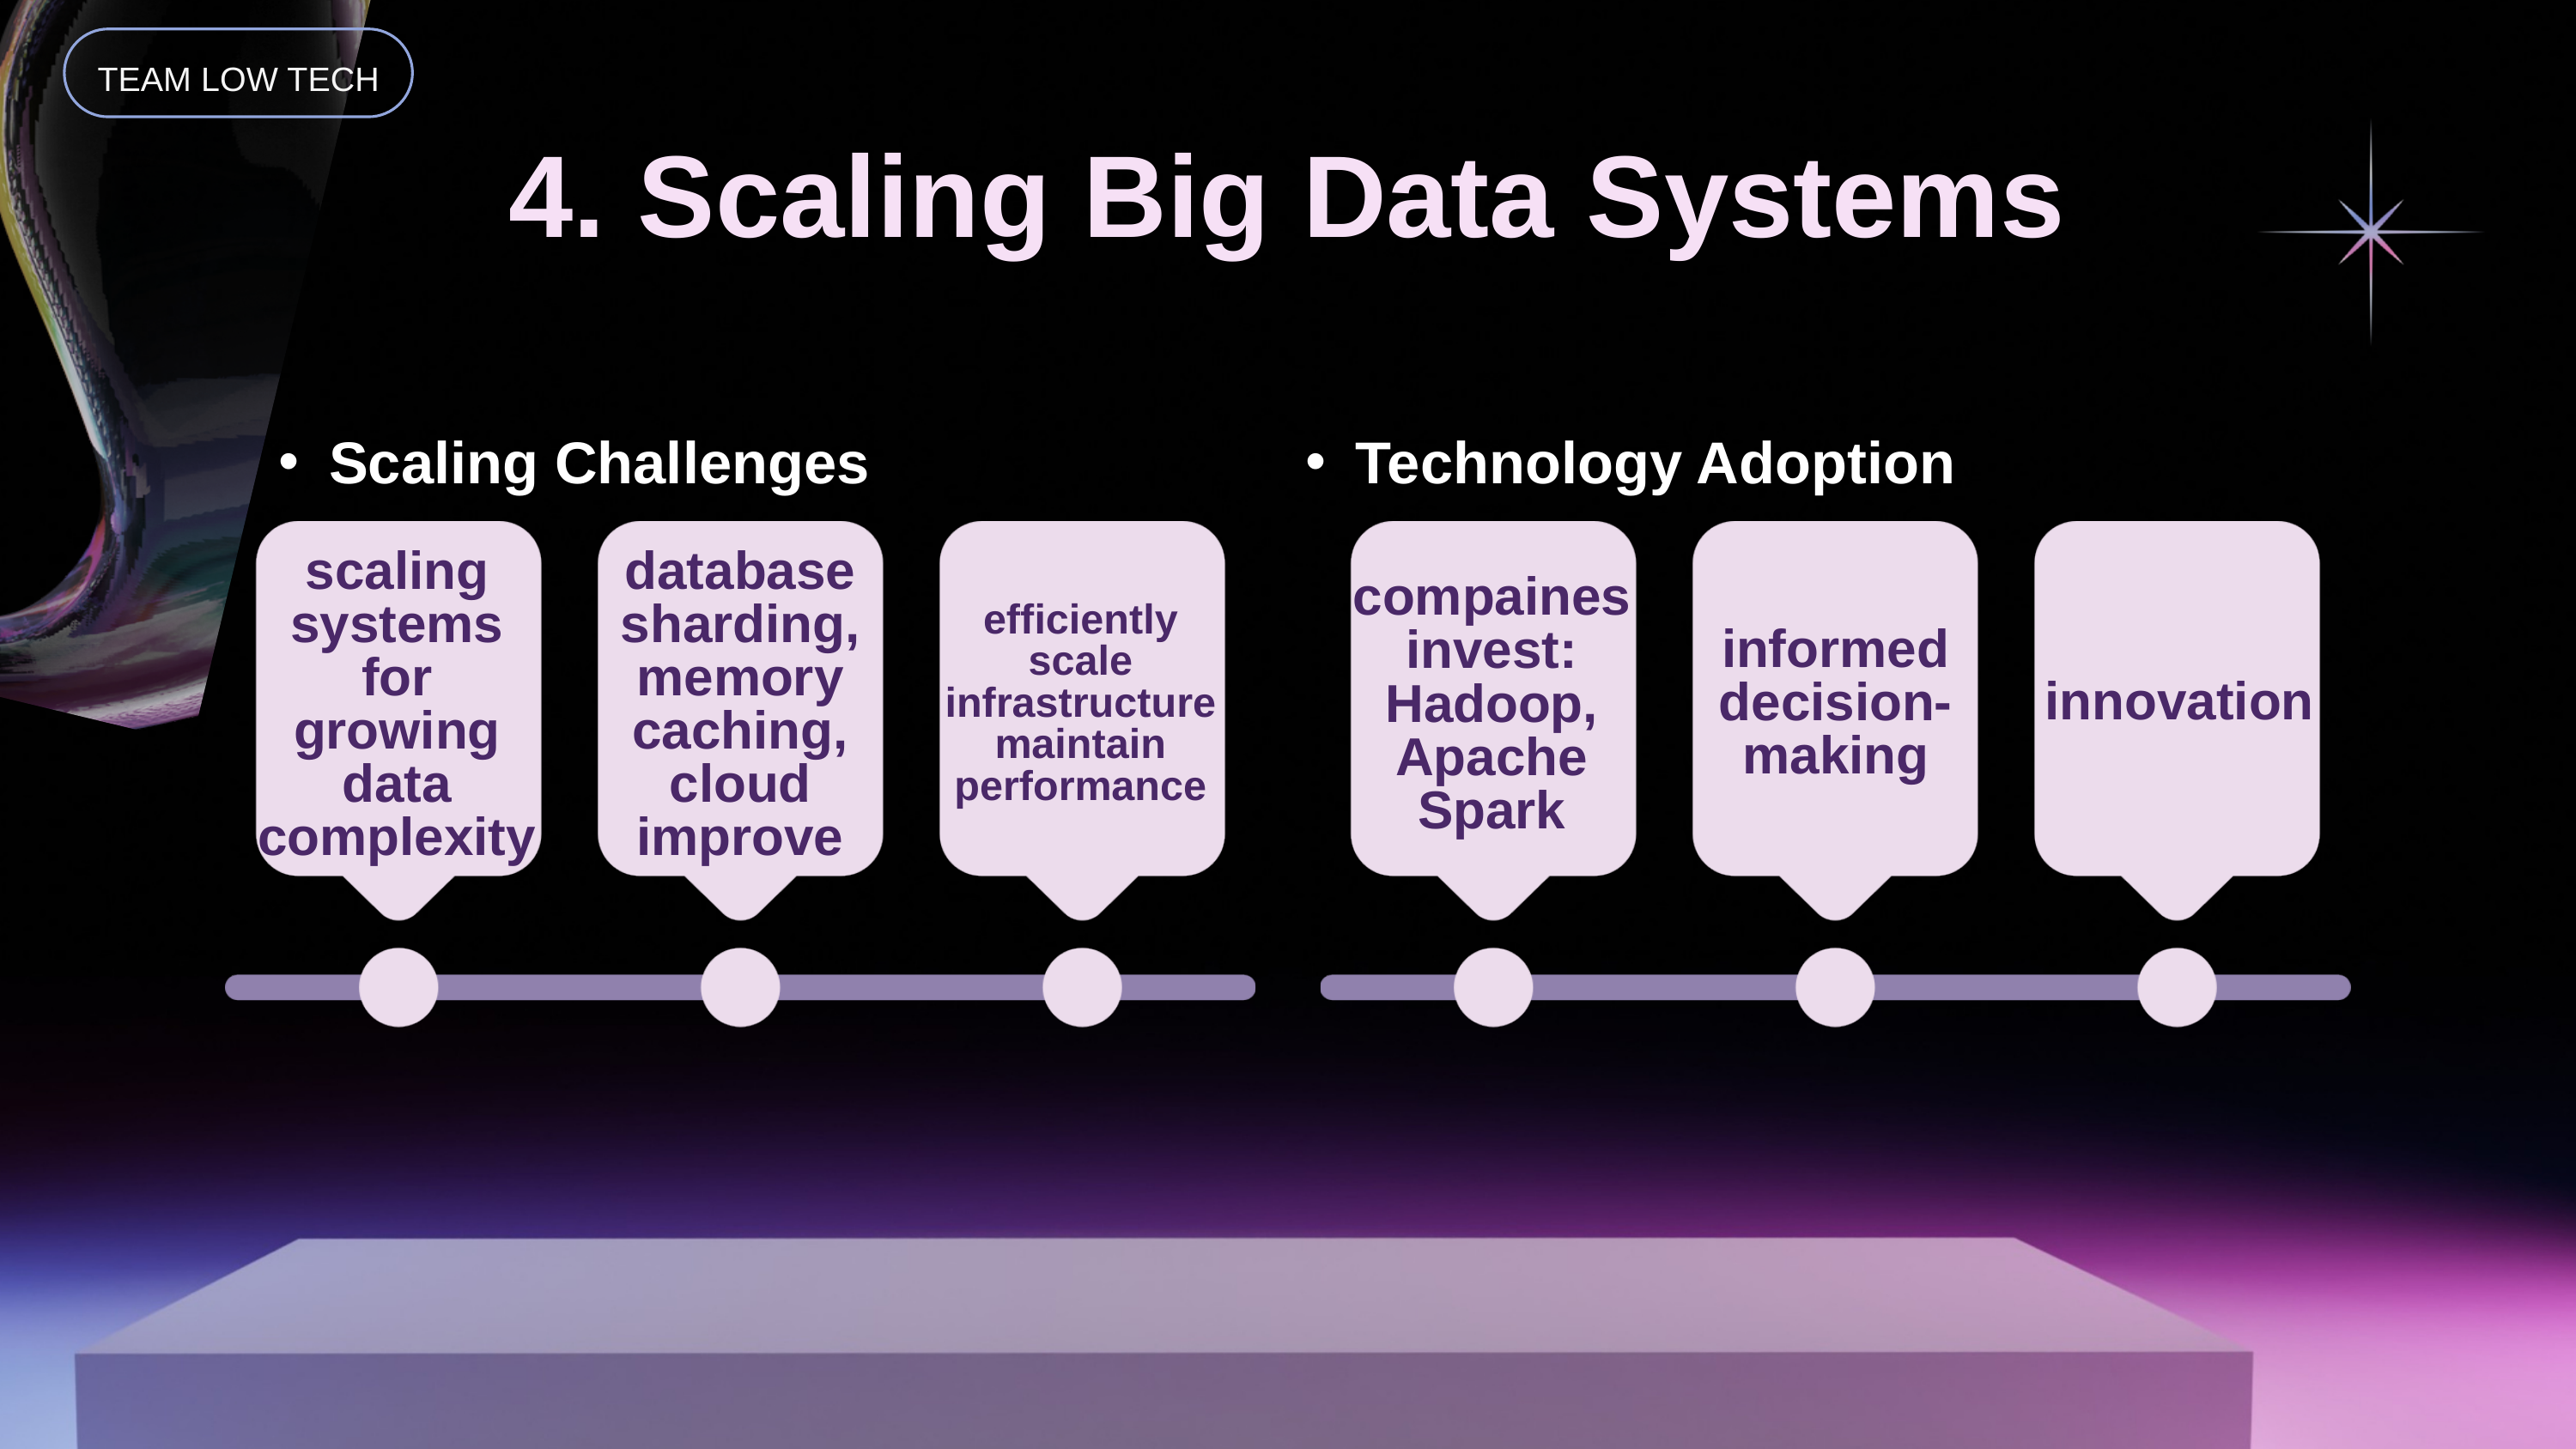

TEAM LOW TECH
4. Scaling Big Data Systems

Scaling Challenges
Technology Adoption

scaling systems for
growing data complexity
database
sharding, memory caching,
cloud improve
efficiently scale infrastructure
maintain performance

compaines invest:
Hadoop, Apache Spark
informed decision-making
innovation